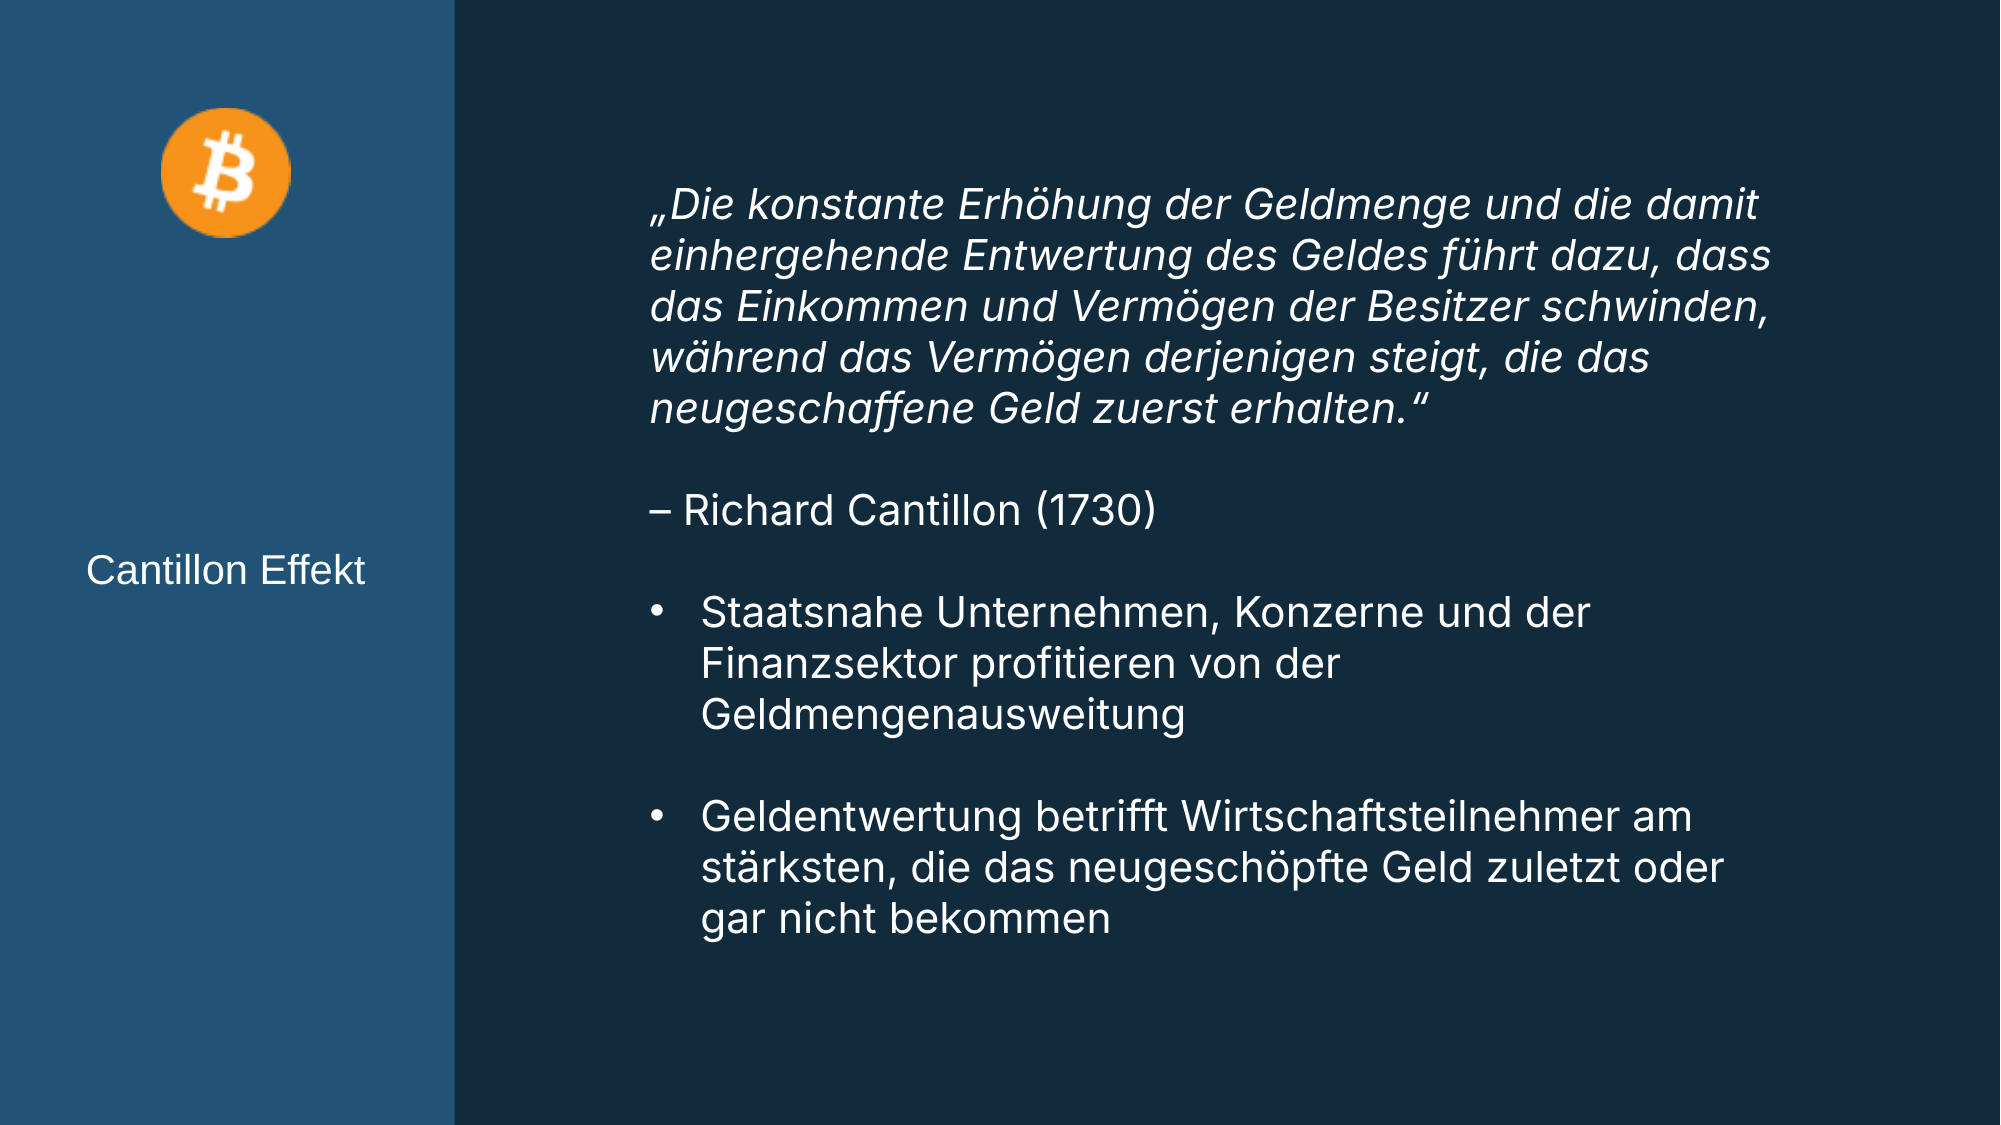

„Die konstante Erhöhung der Geldmenge und die damit einhergehende Entwertung des Geldes führt dazu, dass das Einkommen und Vermögen der Besitzer schwinden, während das Vermögen derjenigen steigt, die das neugeschaffene Geld zuerst erhalten.“

– Richard Cantillon (1730)

Staatsnahe Unternehmen, Konzerne und der Finanzsektor profitieren von der Geldmengenausweitung

Geldentwertung betrifft Wirtschaftsteilnehmer am stärksten, die das neugeschöpfte Geld zuletzt oder gar nicht bekommen
# Cantillon Effekt